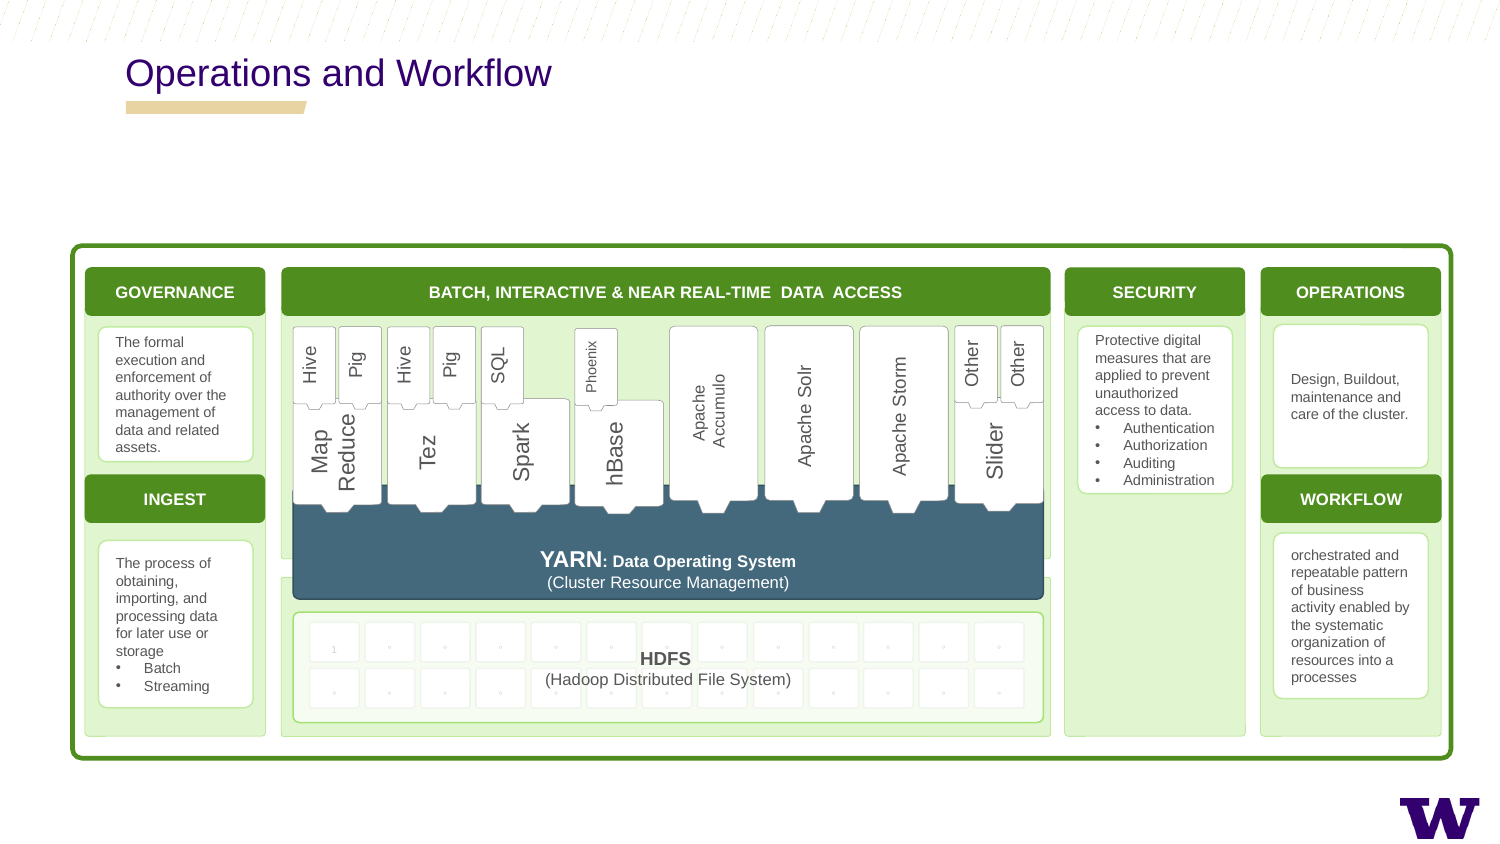

BATCH, INTERACTIVE & NEAR REAL-TIME  DATA  ACCESS
Operations and Workflow
Hortonworks Data Platform 2.2
OPERATIONS
GOVERNANCE
SECURITY

Design, Buildout, maintenance and care of the cluster.
Other
Other

Apache Solr

Apache
Accumulo

Apache Storm
Protective digital measures that are applied to prevent unauthorized access to data.
Authentication
Authorization
Auditing
Administration
Pig
Pig
The formal execution and enforcement of authority over the management of data and related assets.
Hive
Hive
SQL
Phoenix
Slider
Map Reduce
Tez
Spark
hBase
INGEST
WORKFLOW
YARN: Data Operating System
(Cluster Resource Management)
orchestrated and repeatable pattern of business activity enabled by the systematic organization of resources into a processes
The process of obtaining, importing, and processing data for later use or storage
Batch
Streaming

HDFS
(Hadoop Distributed File System)
1
°
°
°
°
°
°
°
°
°
°
°
°
°
°
°
°
°
°
°
°
°
°
°
°
°